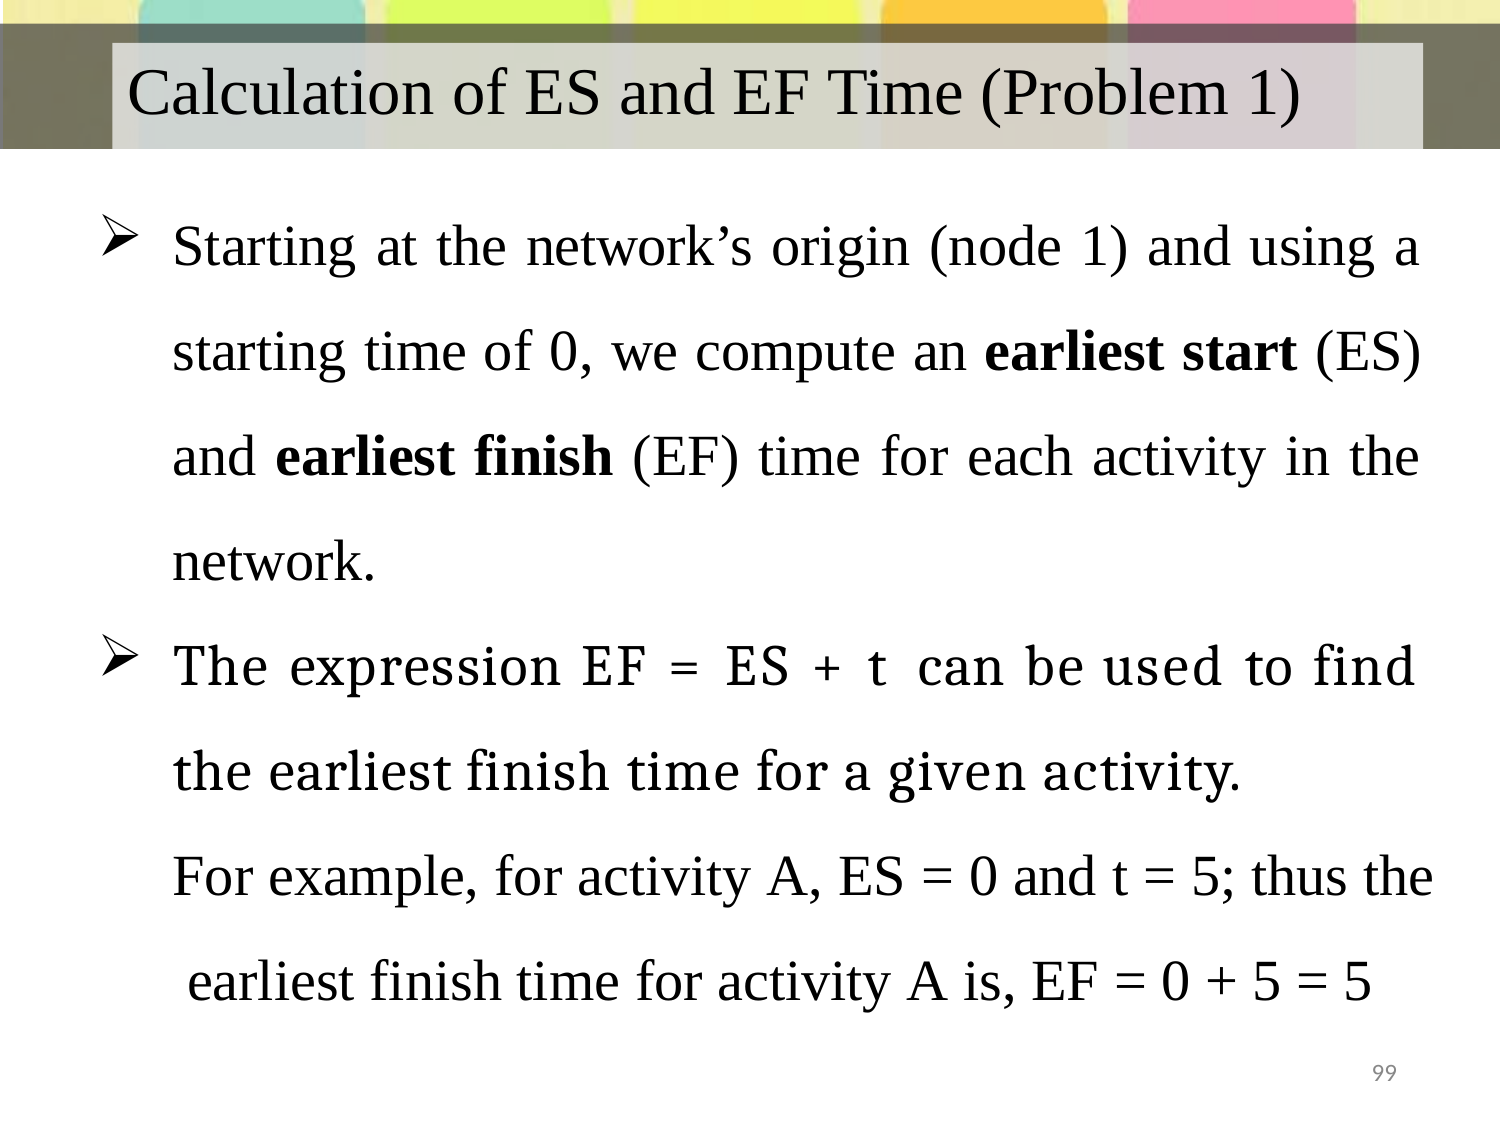

# Calculation of ES and EF Time (Problem 1)
Starting at the network’s origin (node 1) and using a  starting time of 0, we compute an earliest start (ES)  and earliest finish (EF) time for each activity in the  network.
The expression EF = ES + t can be used to find  the earliest finish time for a given activity.
For example, for activity A, ES = 0 and t = 5; thus the  earliest finish time for activity A is, EF = 0 + 5 = 5
99